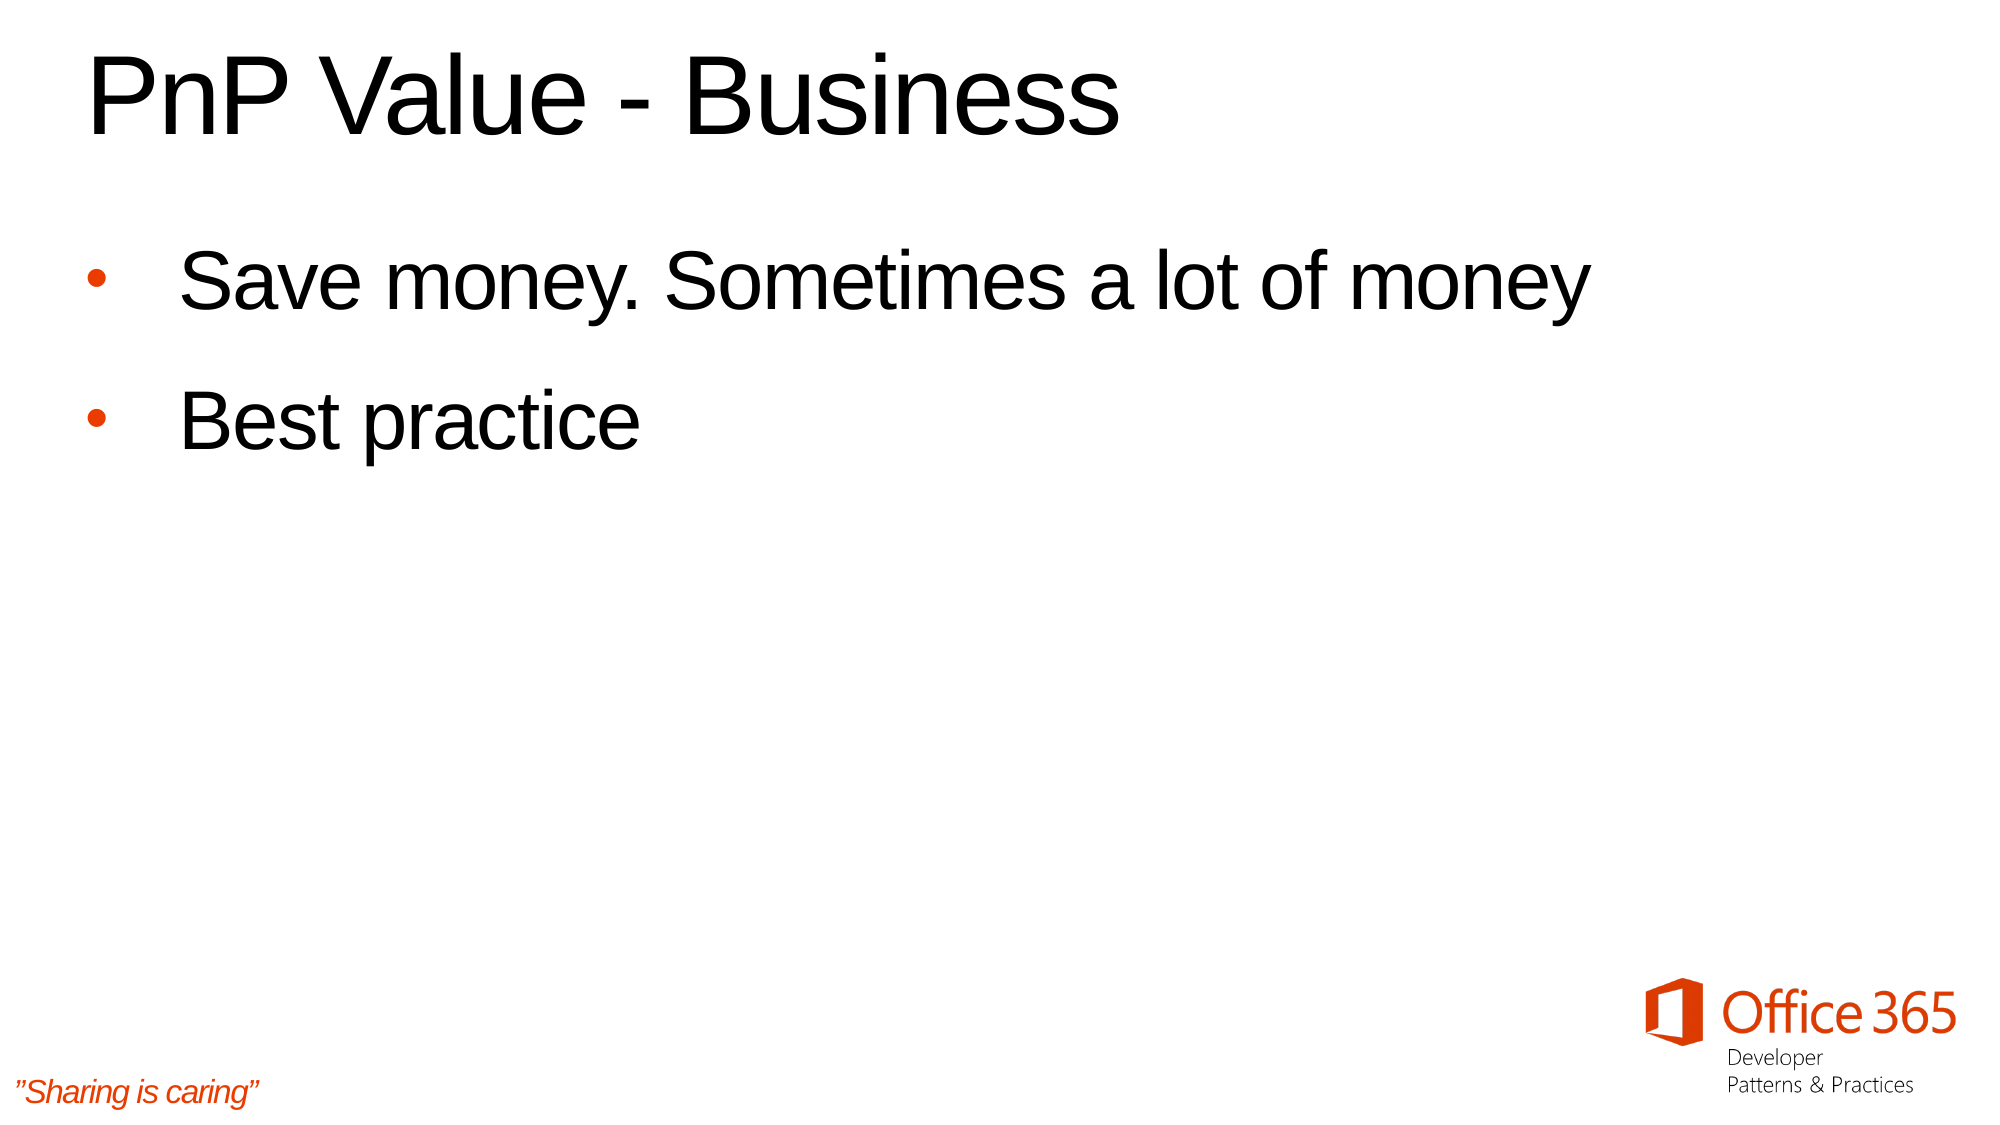

# PnP Value - Business
Save money. Sometimes a lot of money
Best practice